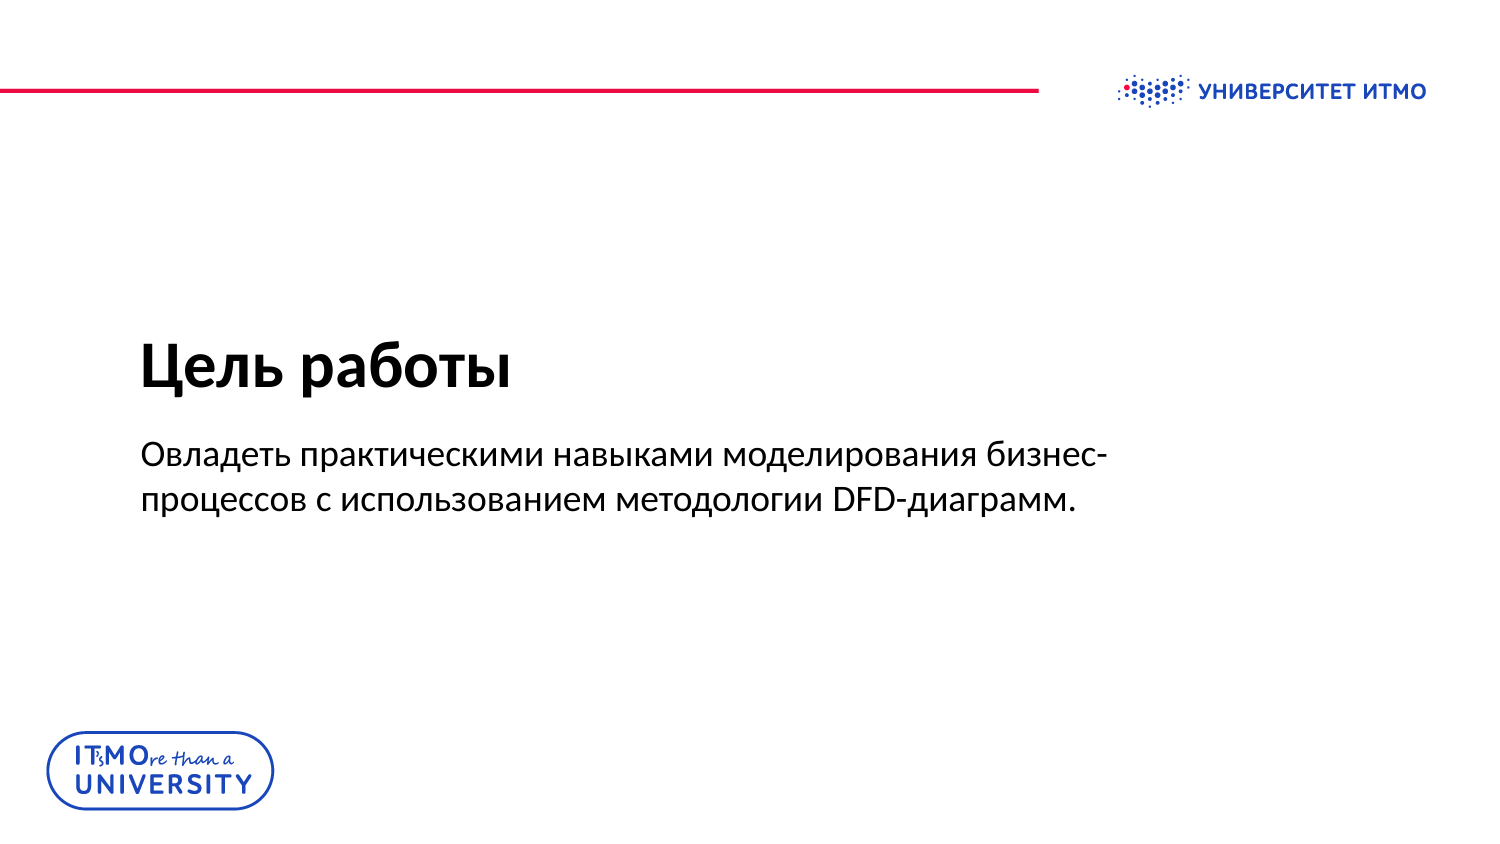

# Цель работы
Овладеть практическими навыками моделирования бизнес-процессов с использованием методологии DFD-диаграмм.